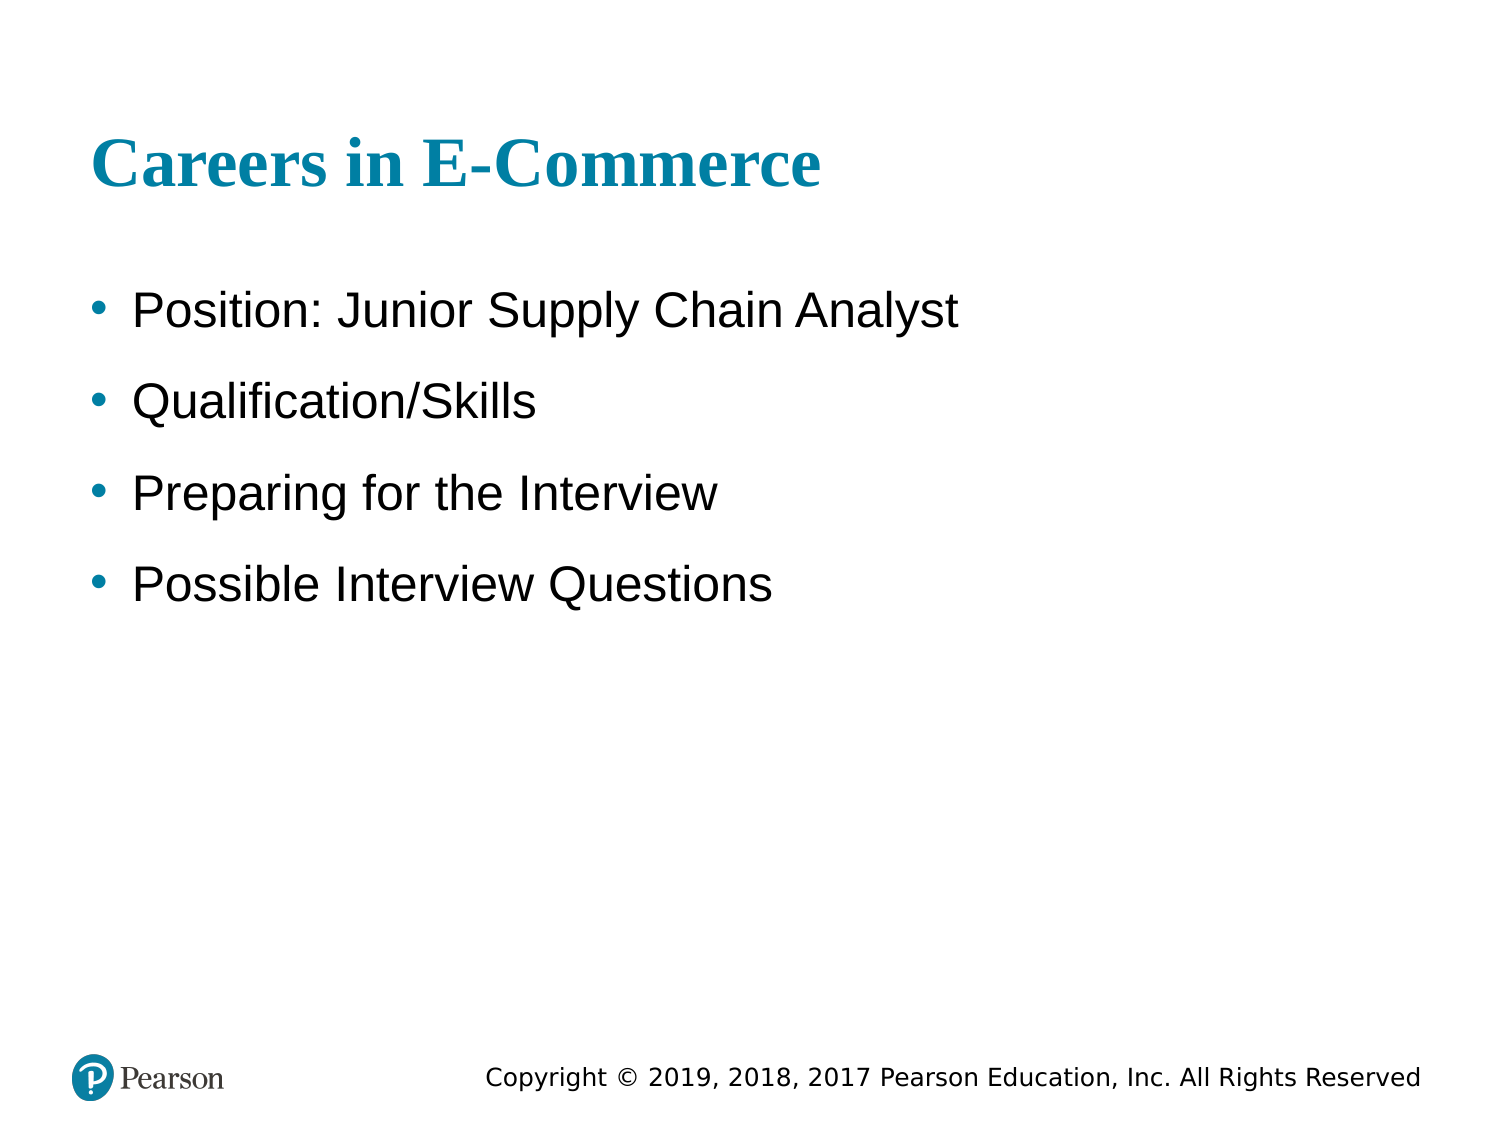

# Careers in E-Commerce
Position: Junior Supply Chain Analyst
Qualification/Skills
Preparing for the Interview
Possible Interview Questions